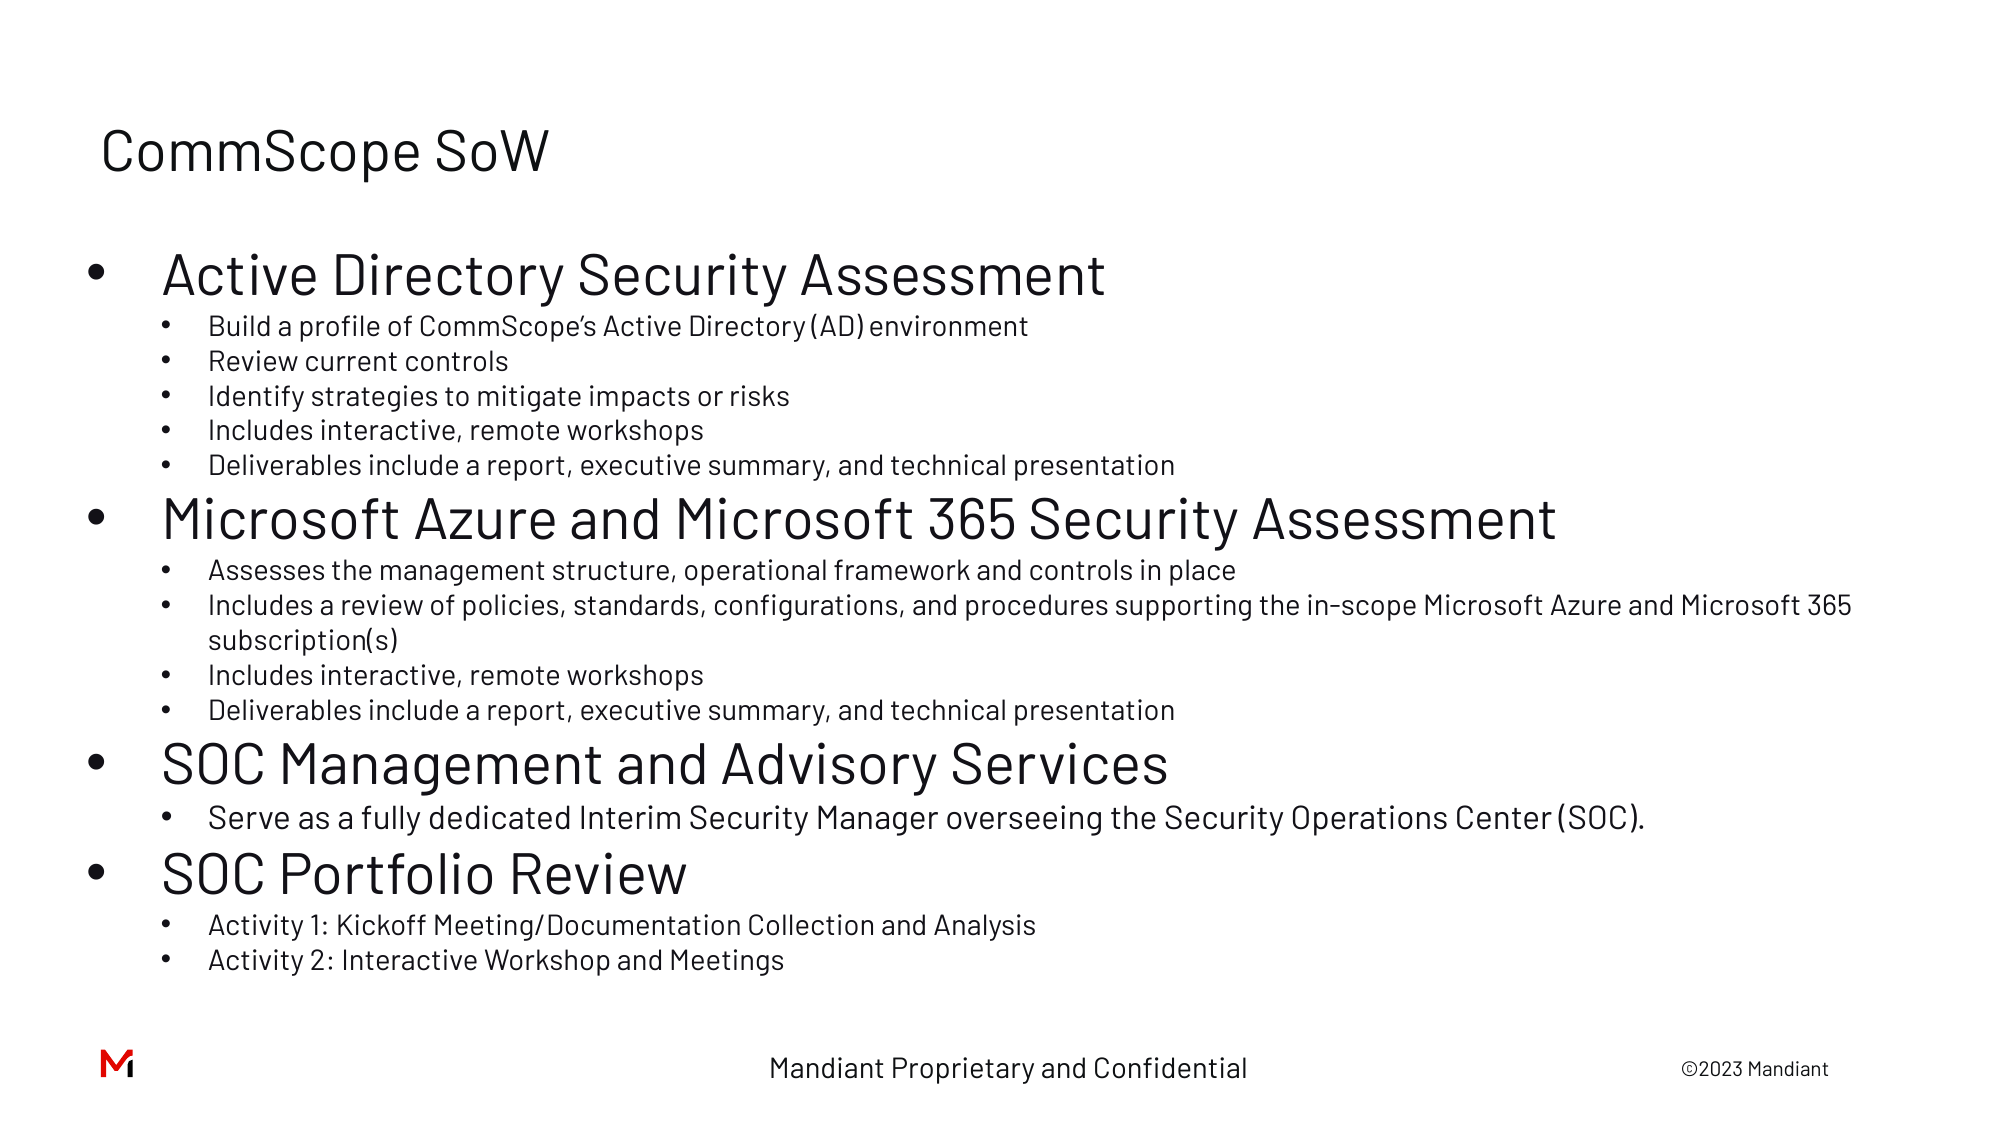

# CommScope SoW
Active Directory Security Assessment ​
Build a profile of CommScope’s Active Directory (AD) environment​
Review current controls​
Identify strategies to mitigate impacts or risks​
Includes interactive, remote workshops​
Deliverables include a report, executive summary, and technical presentation​
Microsoft Azure and Microsoft 365 Security Assessment ​
Assesses the management structure, operational framework and controls in place ​
Includes a review of policies, standards, configurations, and procedures supporting the in-scope Microsoft Azure and Microsoft 365 subscription(s)​
Includes interactive, remote workshops​
Deliverables include a report, executive summary, and technical presentation​
SOC Management and Advisory Services​
Serve as a fully dedicated Interim Security Manager overseeing the Security Operations Center (SOC).​
SOC Portfolio Review​
Activity 1: Kickoff Meeting/Documentation Collection and Analysis ​
Activity 2: Interactive Workshop and Meetings
Mandiant Proprietary and Confidential